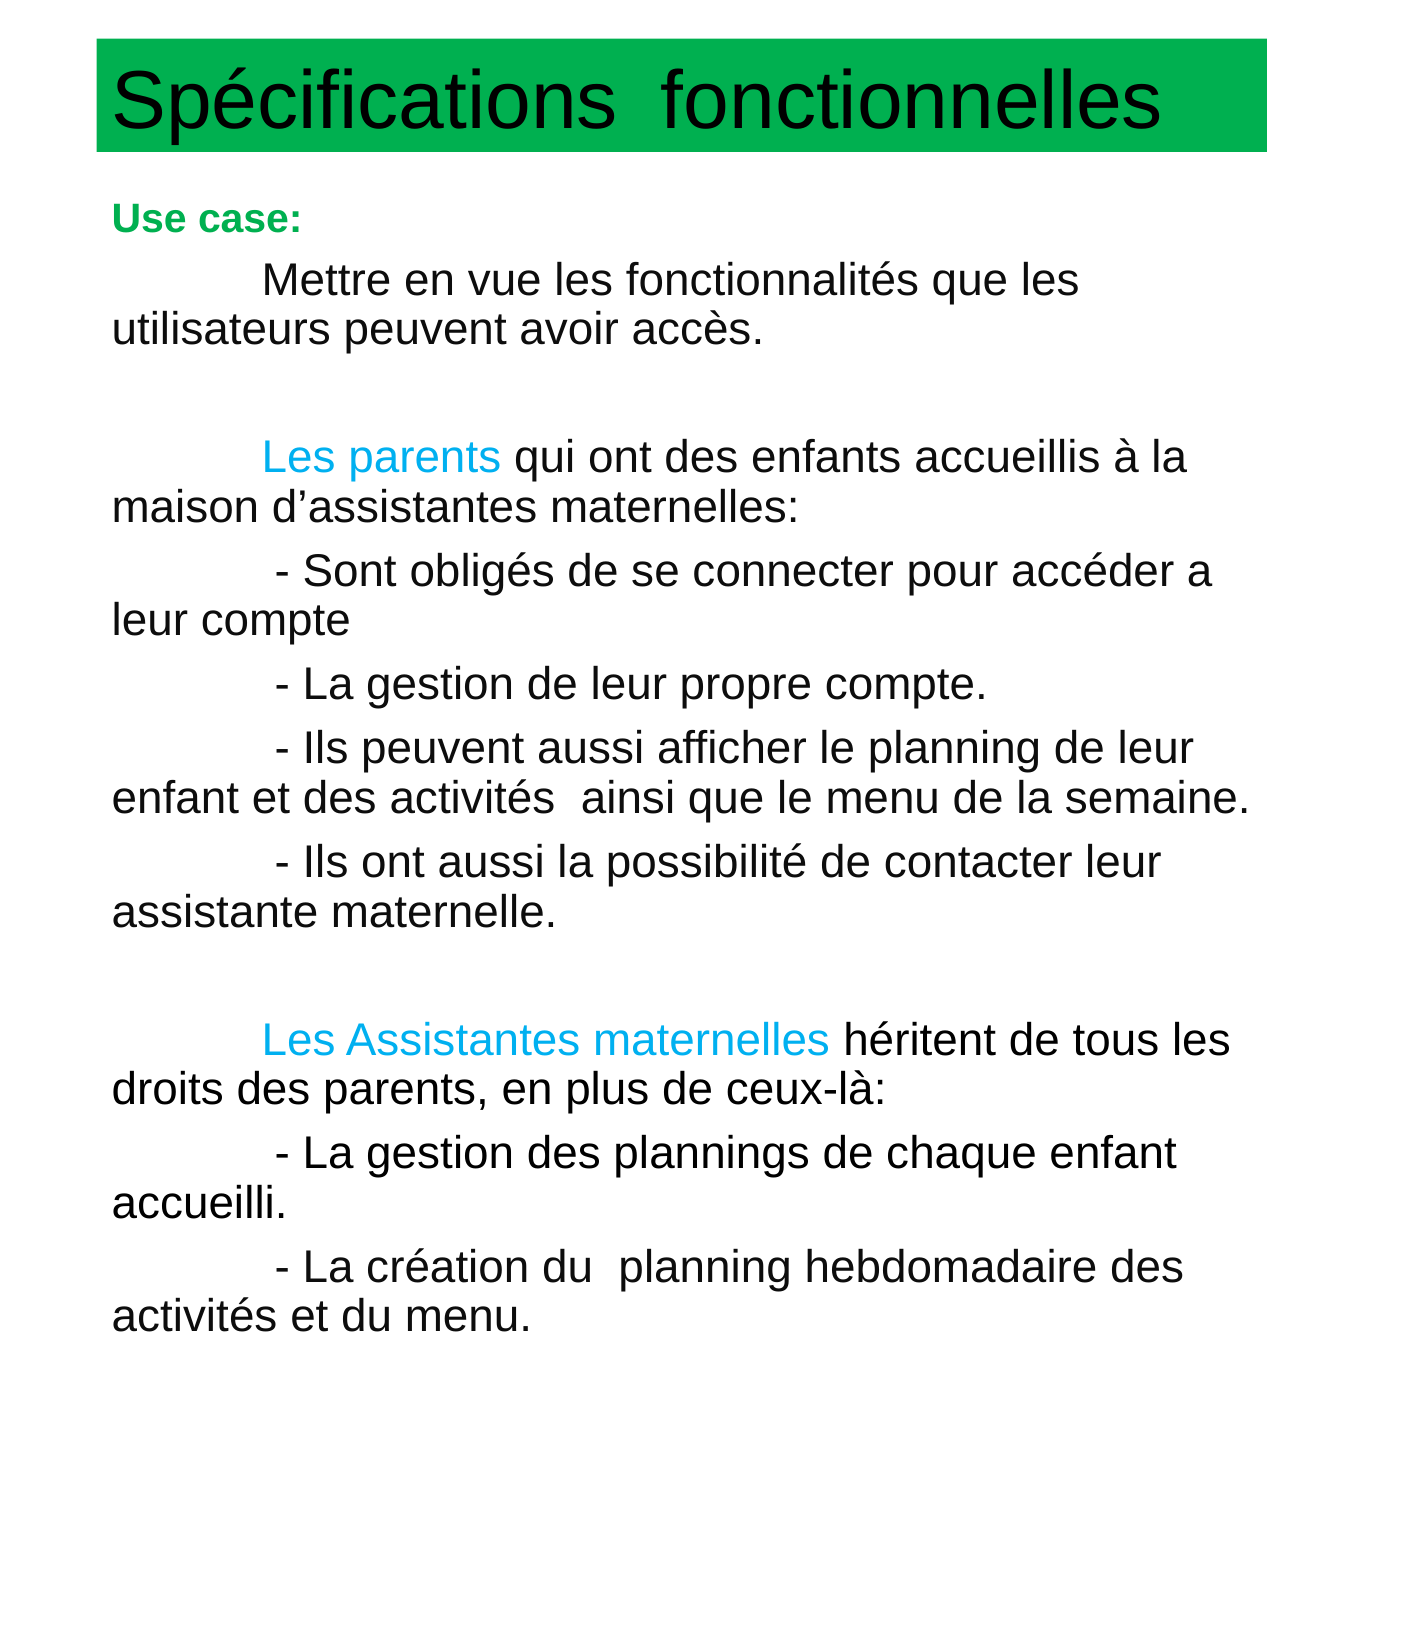

Spécifications  fonctionnelles
Use case:
	Mettre en vue les fonctionnalités que les utilisateurs peuvent avoir accès.

	Les parents qui ont des enfants accueillis à la maison d’assistantes maternelles:
	 - Sont obligés de se connecter pour accéder a leur compte
	 - La gestion de leur propre compte.
	 - Ils peuvent aussi afficher le planning de leur enfant et des activités  ainsi que le menu de la semaine.
	 - Ils ont aussi la possibilité de contacter leur assistante maternelle.

	Les Assistantes maternelles héritent de tous les droits des parents, en plus de ceux-là:
	 - La gestion des plannings de chaque enfant accueilli.
	 - La création du  planning hebdomadaire des activités et du menu.